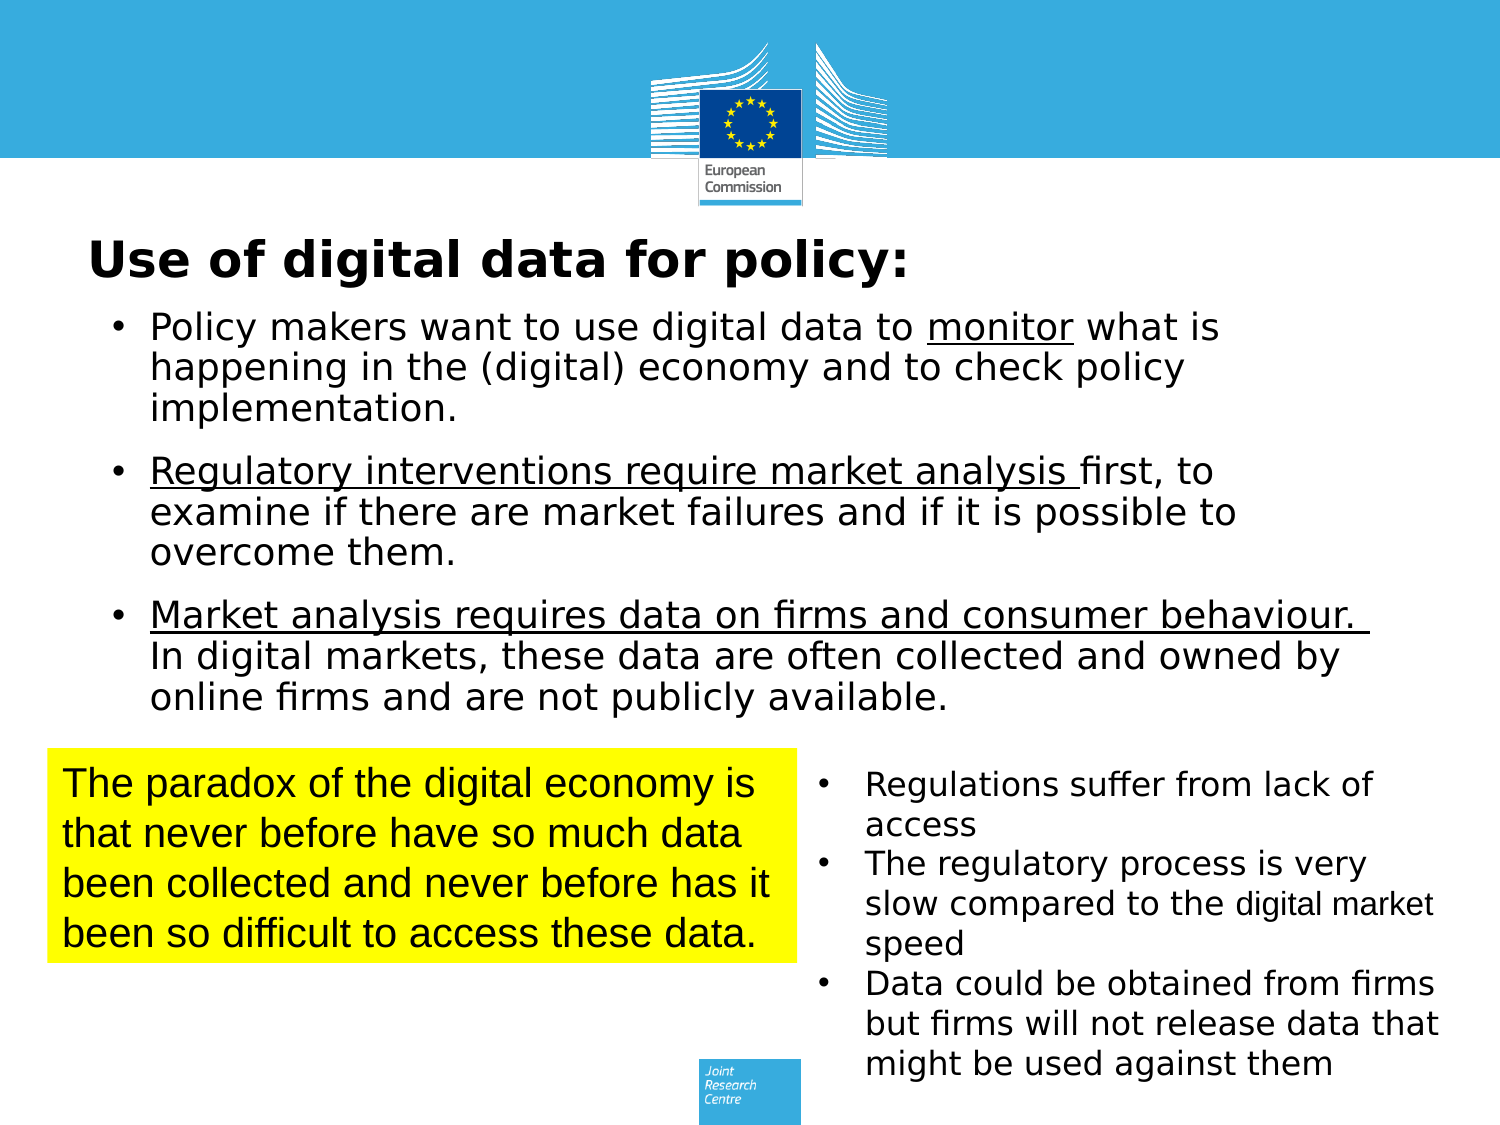

# Use of digital data for policy:
Policy makers want to use digital data to monitor what is happening in the (digital) economy and to check policy implementation.
Regulatory interventions require market analysis first, to examine if there are market failures and if it is possible to overcome them.
Market analysis requires data on firms and consumer behaviour.  In digital markets, these data are often collected and owned by online firms and are not publicly available.

The paradox of the digital economy is that never before have so much data been collected and never before has it been so difficult to access these data.
Regulations suffer from lack of access
The regulatory process is very slow compared to the digital market speed
Data could be obtained from firms but firms will not release data that might be used against them